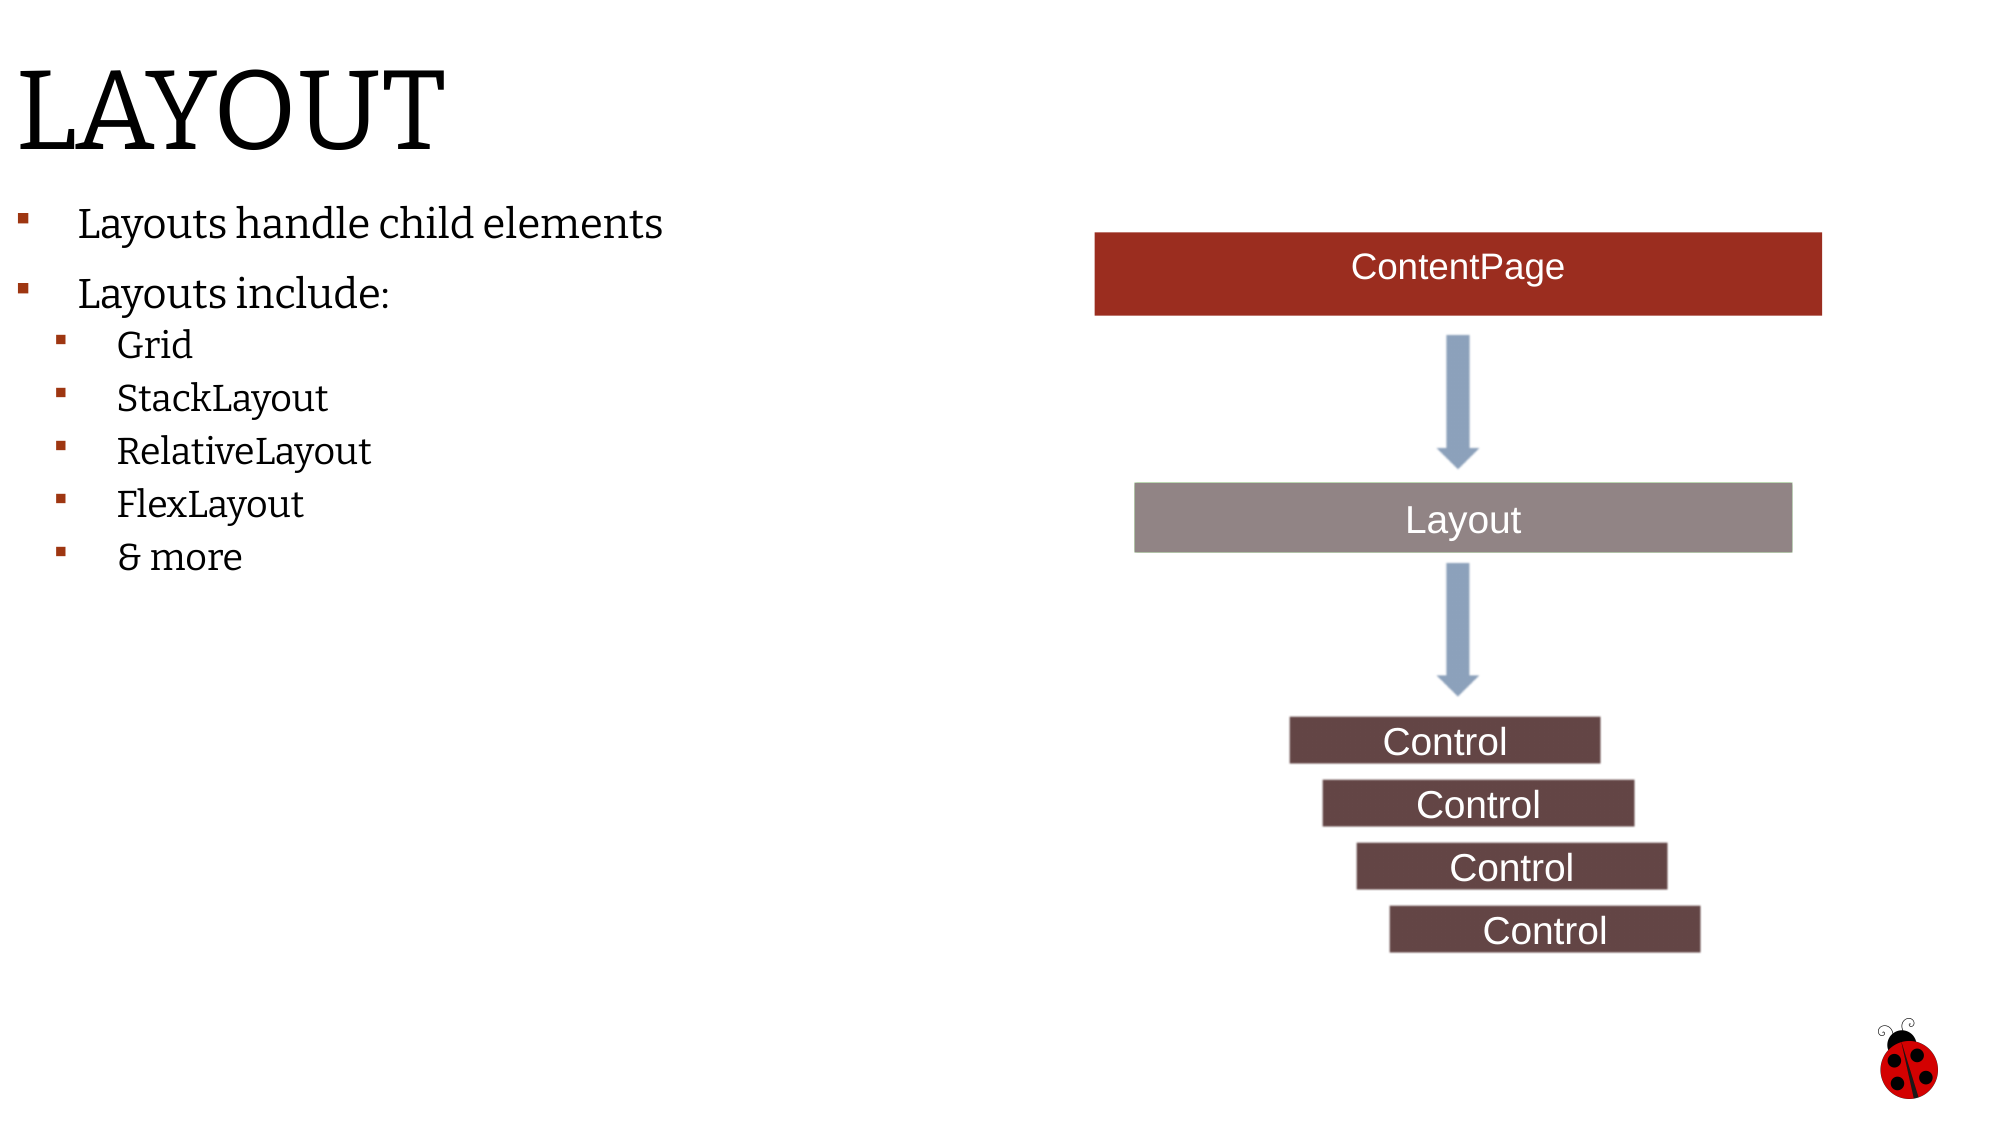

# Layout
Layouts handle child elements
Layouts include:
Grid
StackLayout
RelativeLayout
FlexLayout
& more

ContentPage
Content property

Layout
Layout
Children

Control
Control
Control
Control